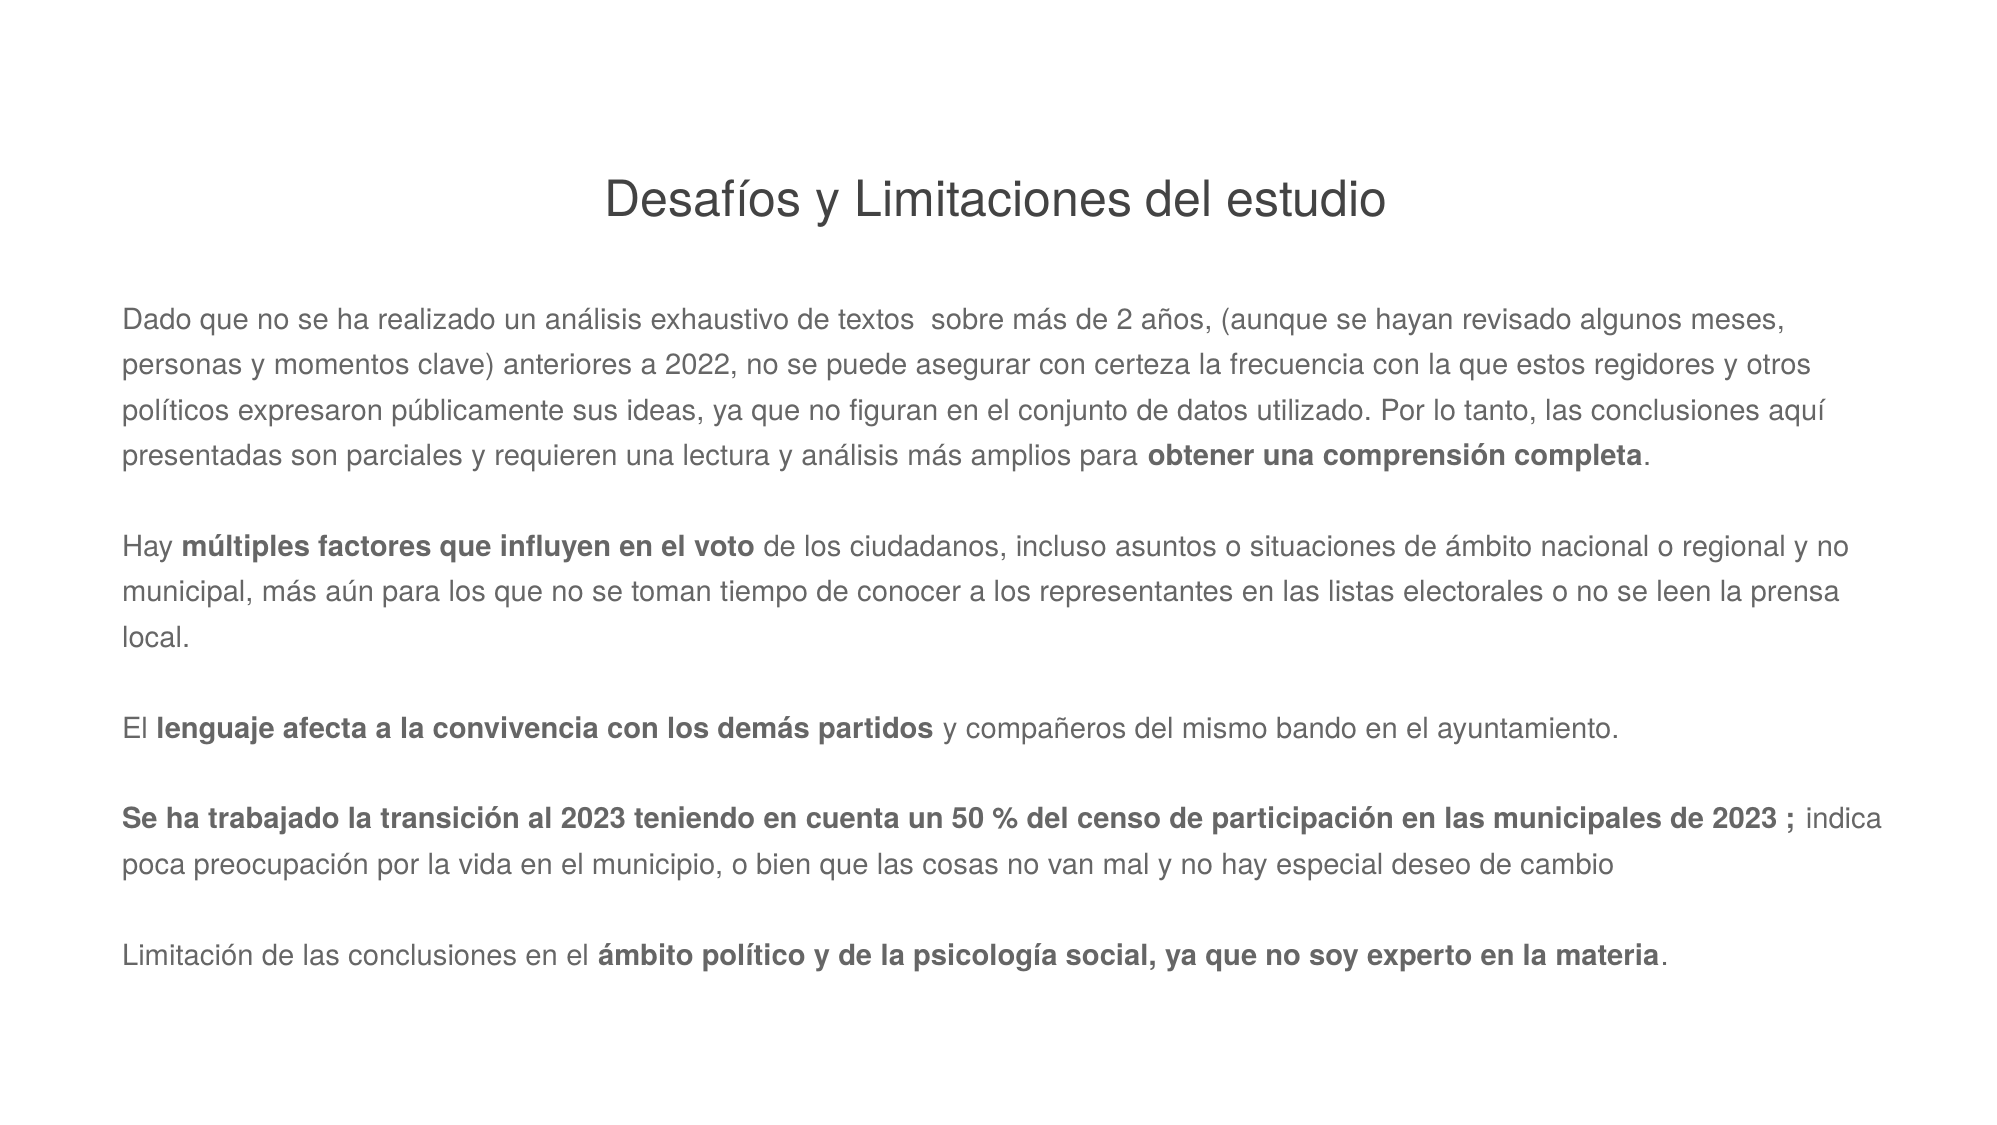

# Desafíos y Limitaciones del estudio
Dado que no se ha realizado un análisis exhaustivo de textos  sobre más de 2 años, (aunque se hayan revisado algunos meses, personas y momentos clave) anteriores a 2022, no se puede asegurar con certeza la frecuencia con la que estos regidores y otros políticos expresaron públicamente sus ideas, ya que no figuran en el conjunto de datos utilizado. Por lo tanto, las conclusiones aquí presentadas son parciales y requieren una lectura y análisis más amplios para obtener una comprensión completa.

Hay múltiples factores que influyen en el voto de los ciudadanos, incluso asuntos o situaciones de ámbito nacional o regional y no municipal, más aún para los que no se toman tiempo de conocer a los representantes en las listas electorales o no se leen la prensa local.

El lenguaje afecta a la convivencia con los demás partidos y compañeros del mismo bando en el ayuntamiento.

Se ha trabajado la transición al 2023 teniendo en cuenta un 50 % del censo de participación en las municipales de 2023 ; indica poca preocupación por la vida en el municipio, o bien que las cosas no van mal y no hay especial deseo de cambio

Limitación de las conclusiones en el ámbito político y de la psicología social, ya que no soy experto en la materia.